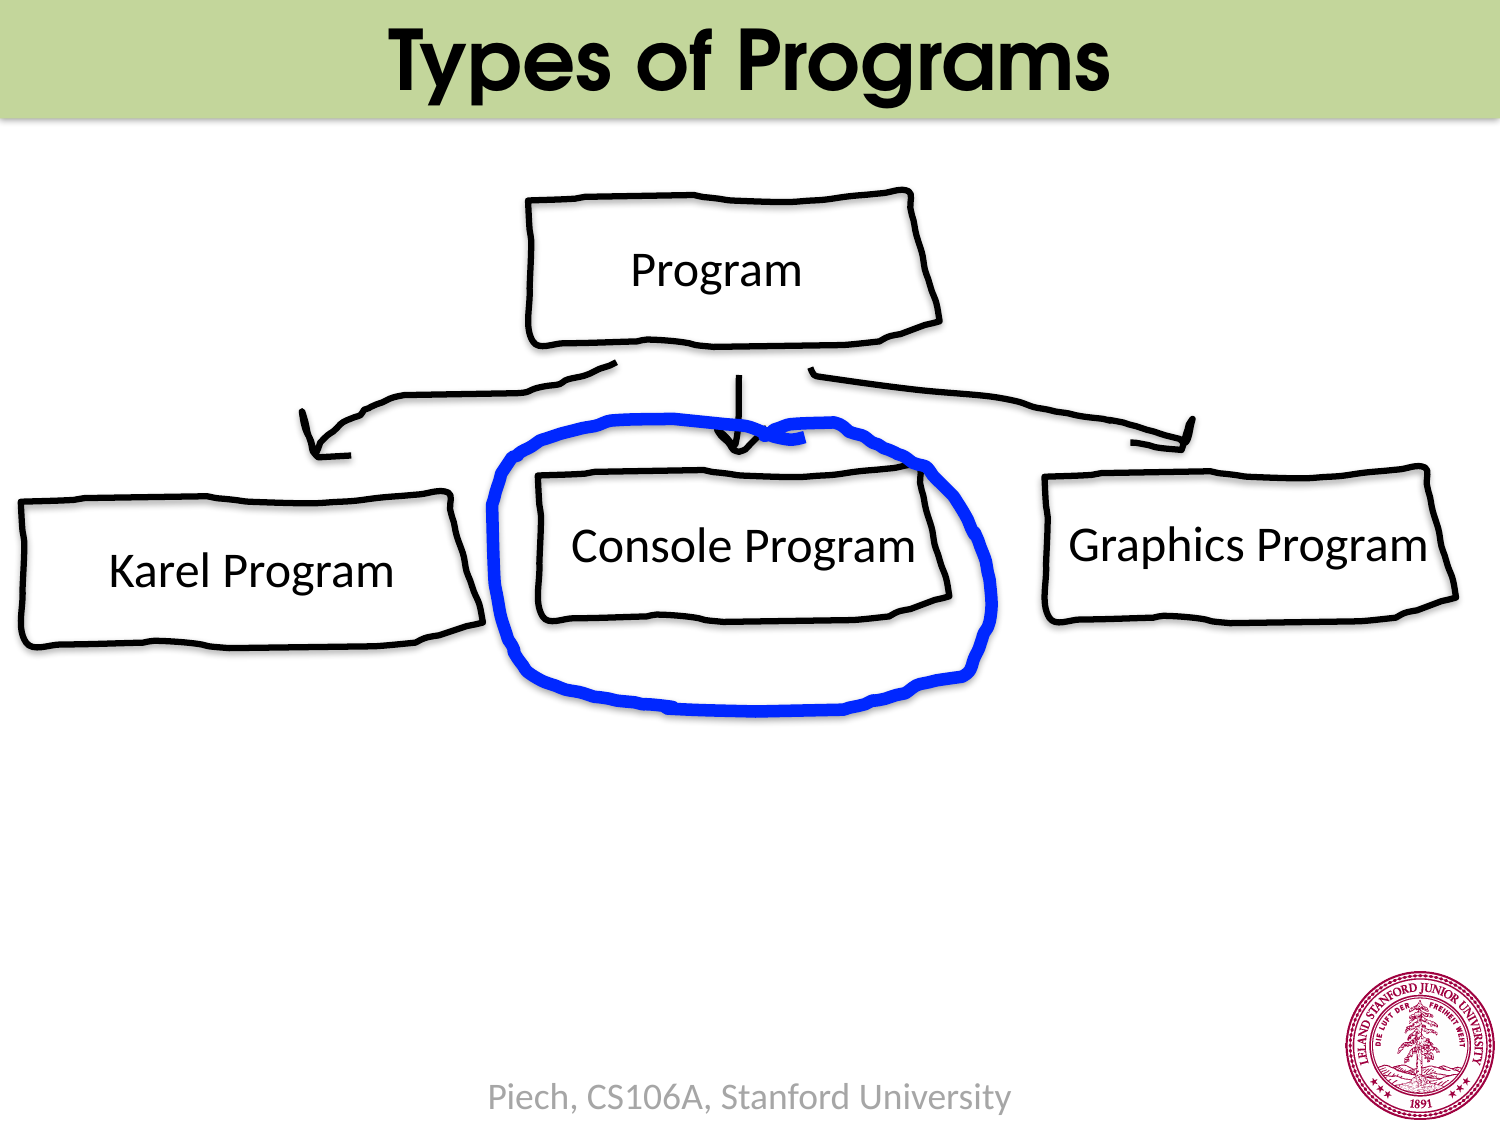

Types of Programs

Program

Graphics Program
Console Program
Karel Program